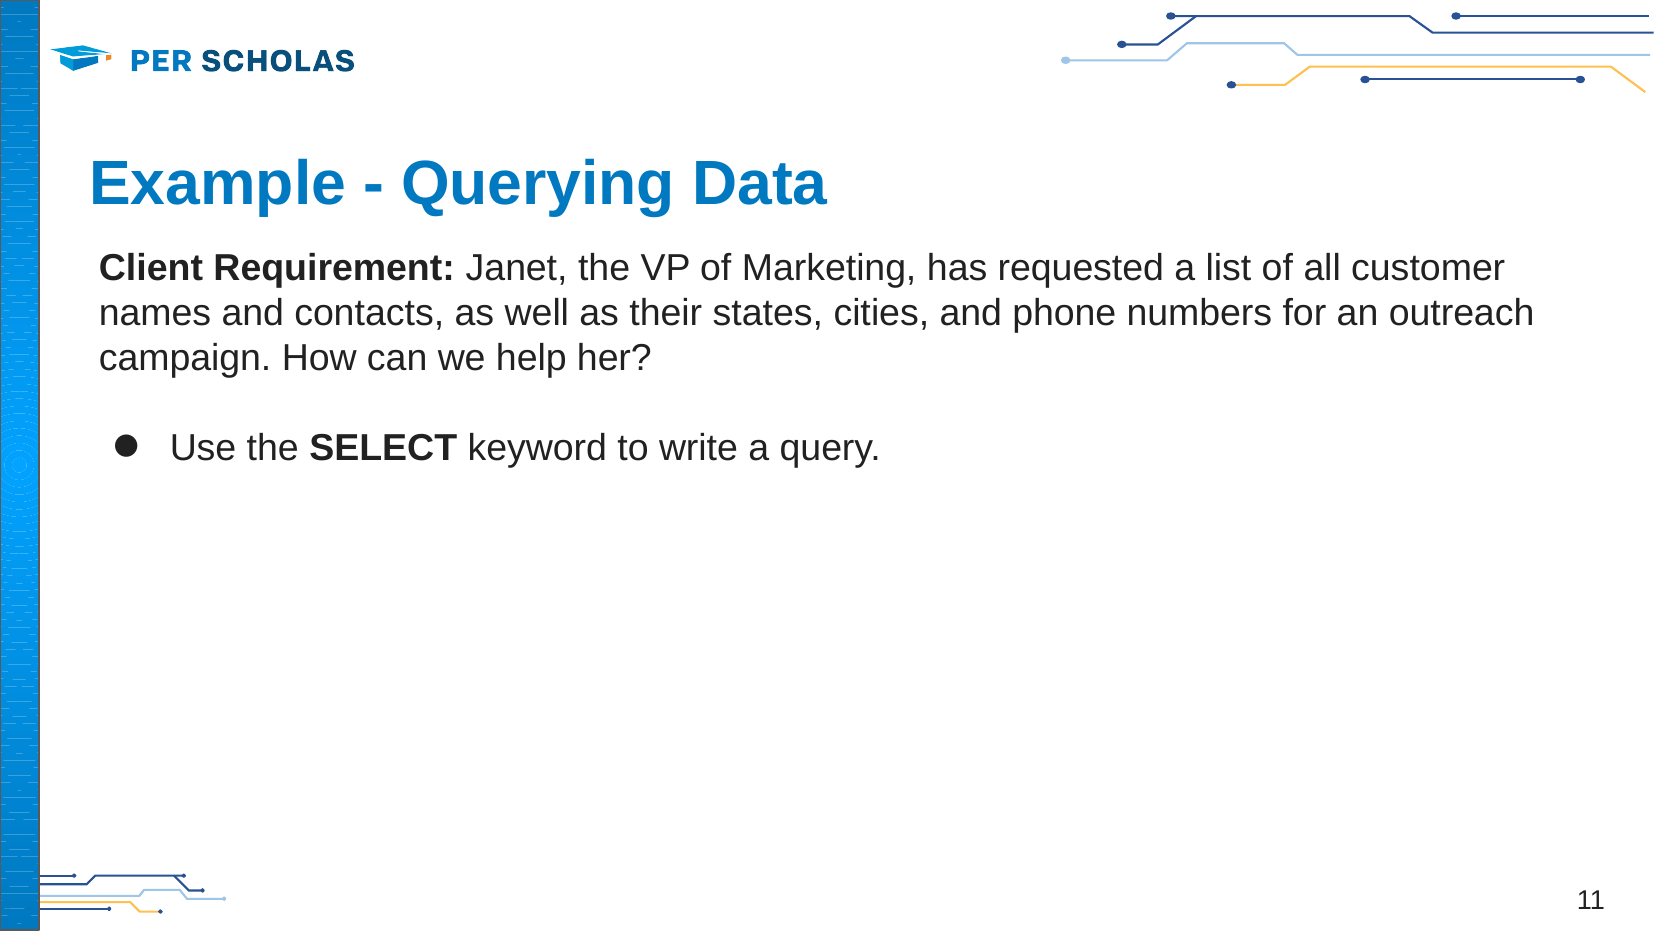

# Example - Querying Data
Client Requirement: Janet, the VP of Marketing, has requested a list of all customer names and contacts, as well as their states, cities, and phone numbers for an outreach campaign. How can we help her?

Use the SELECT keyword to write a query.

11